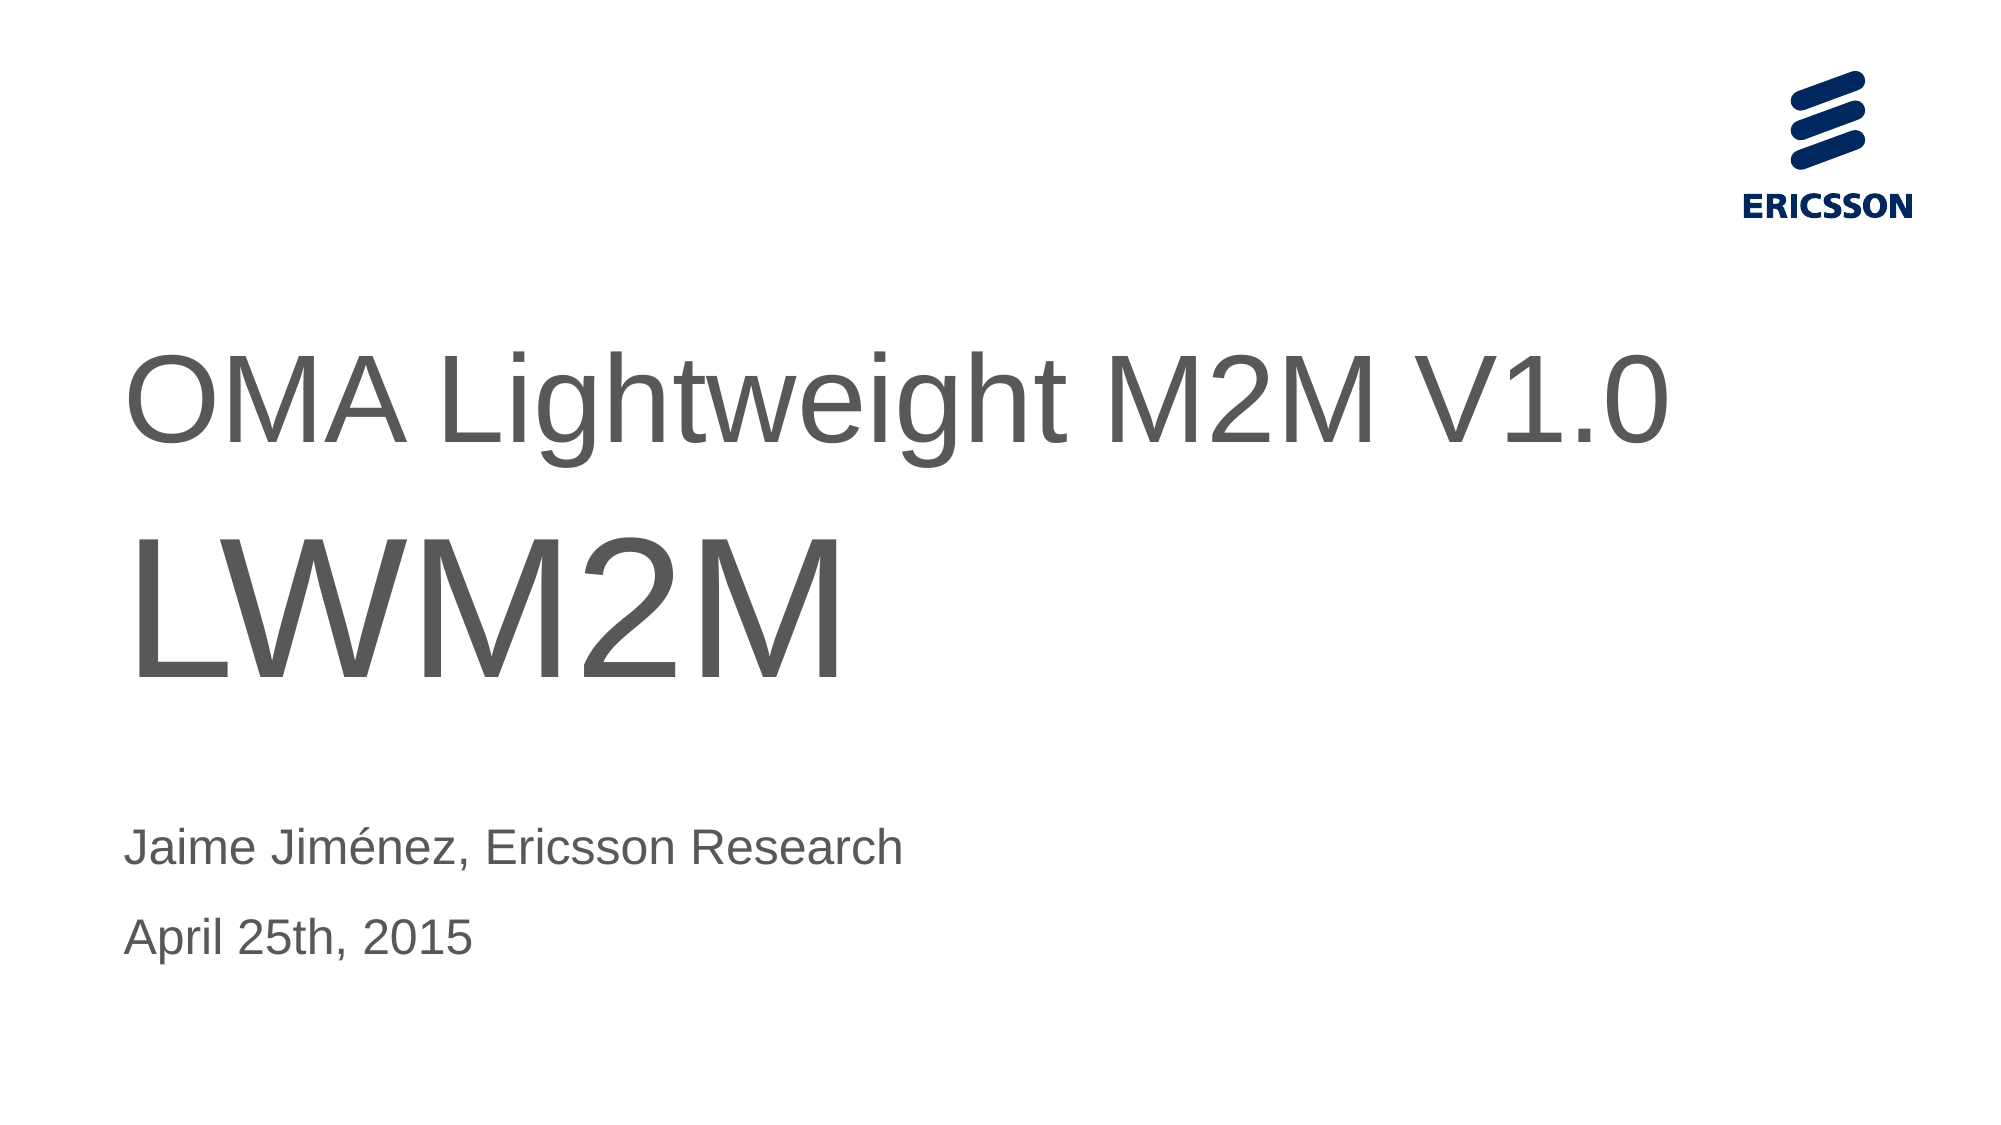

# OMA Lightweight M2M V1.0 LWM2M
Jaime Jiménez, Ericsson Research

April 25th, 2015